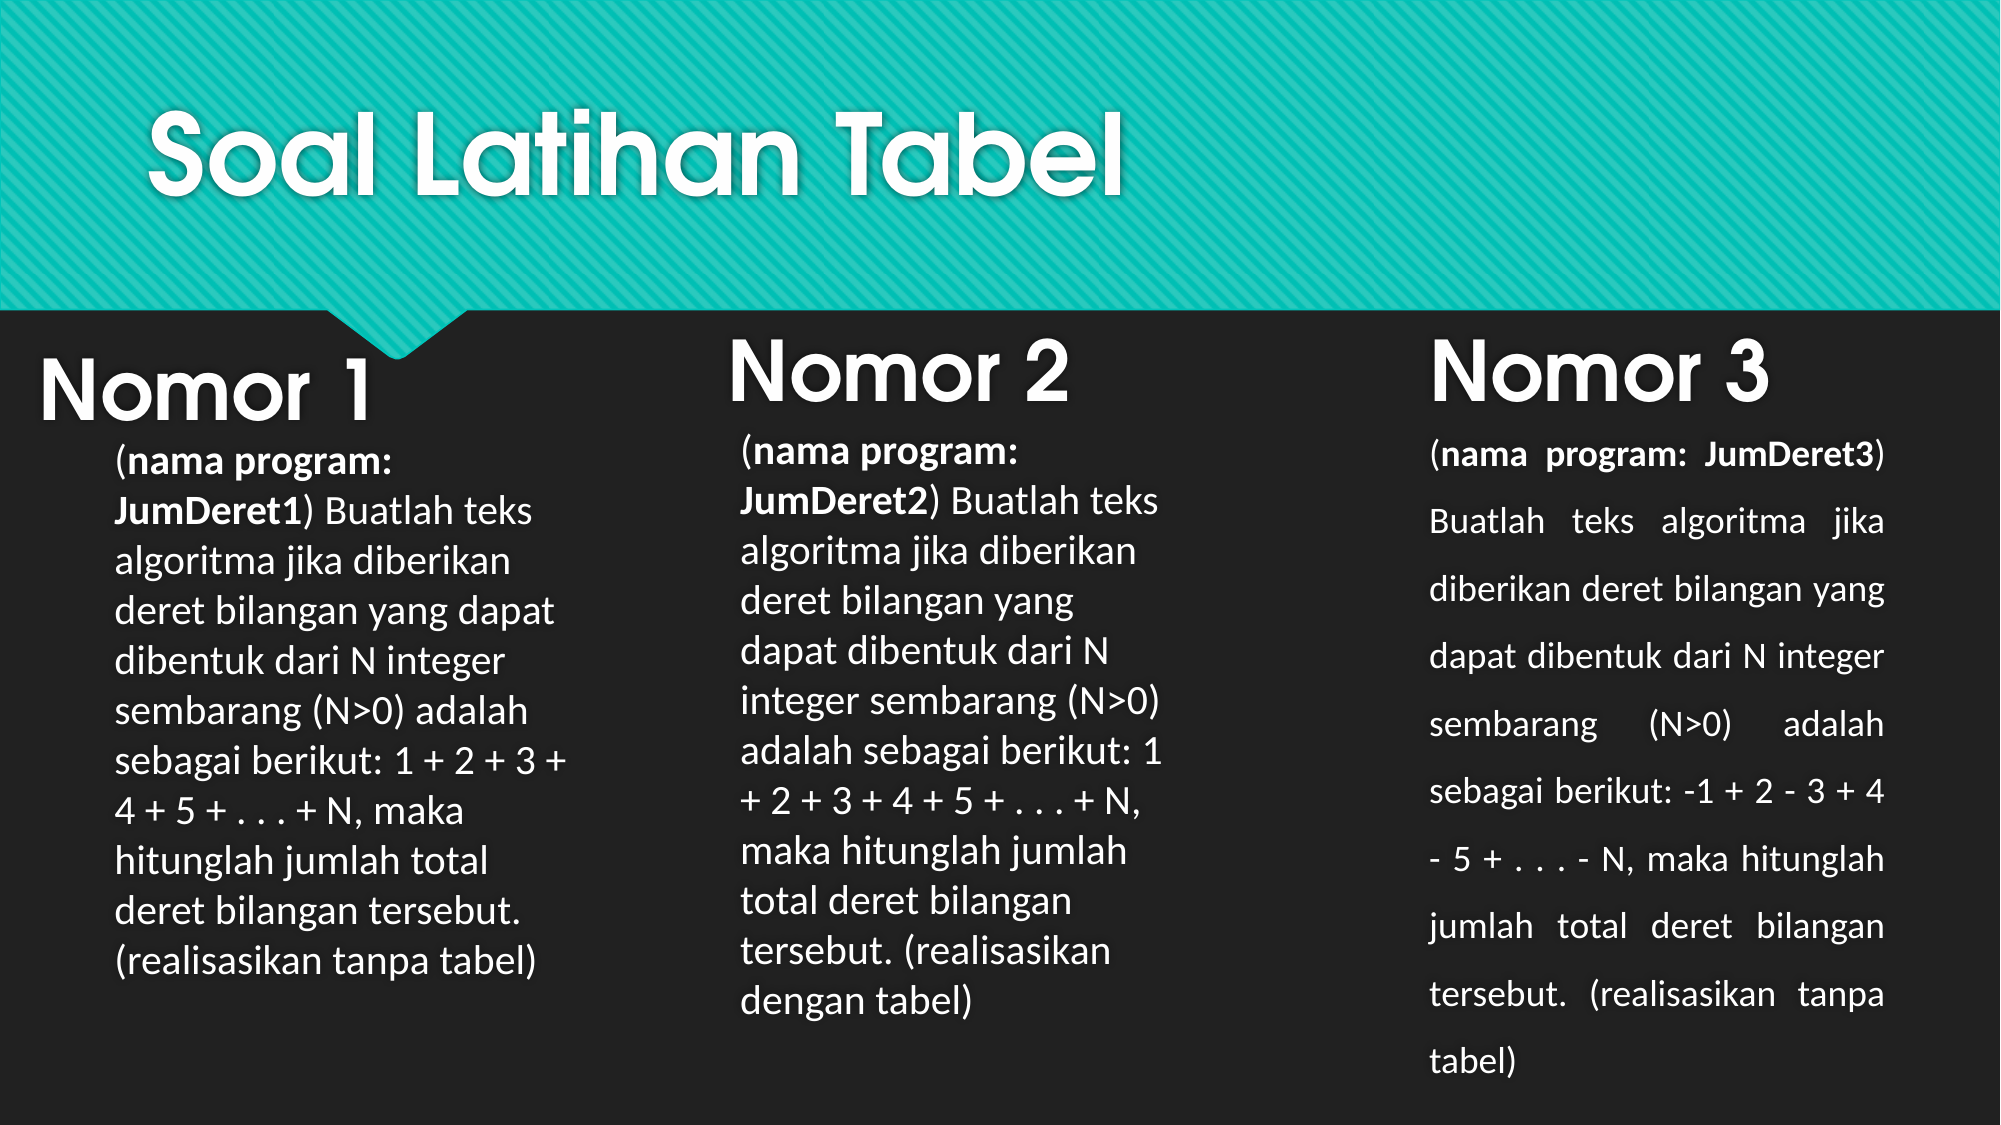

Soal Latihan Tabel
Nomor 2
Nomor 3
# Nomor 1
(nama program: JumDeret1) Buatlah teks algoritma jika diberikan deret bilangan yang dapat dibentuk dari N integer sembarang (N>0) adalah sebagai berikut: 1 + 2 + 3 + 4 + 5 + . . . + N, maka hitunglah jumlah total deret bilangan tersebut. (realisasikan tanpa tabel)
(nama program: JumDeret2) Buatlah teks algoritma jika diberikan deret bilangan yang dapat dibentuk dari N integer sembarang (N>0) adalah sebagai berikut: 1 + 2 + 3 + 4 + 5 + . . . + N, maka hitunglah jumlah total deret bilangan tersebut. (realisasikan dengan tabel)
(nama program: JumDeret3) Buatlah teks algoritma jika diberikan deret bilangan yang dapat dibentuk dari N integer sembarang (N>0) adalah sebagai berikut: -1 + 2 - 3 + 4 - 5 + . . . - N, maka hitunglah jumlah total deret bilangan tersebut. (realisasikan tanpa tabel)